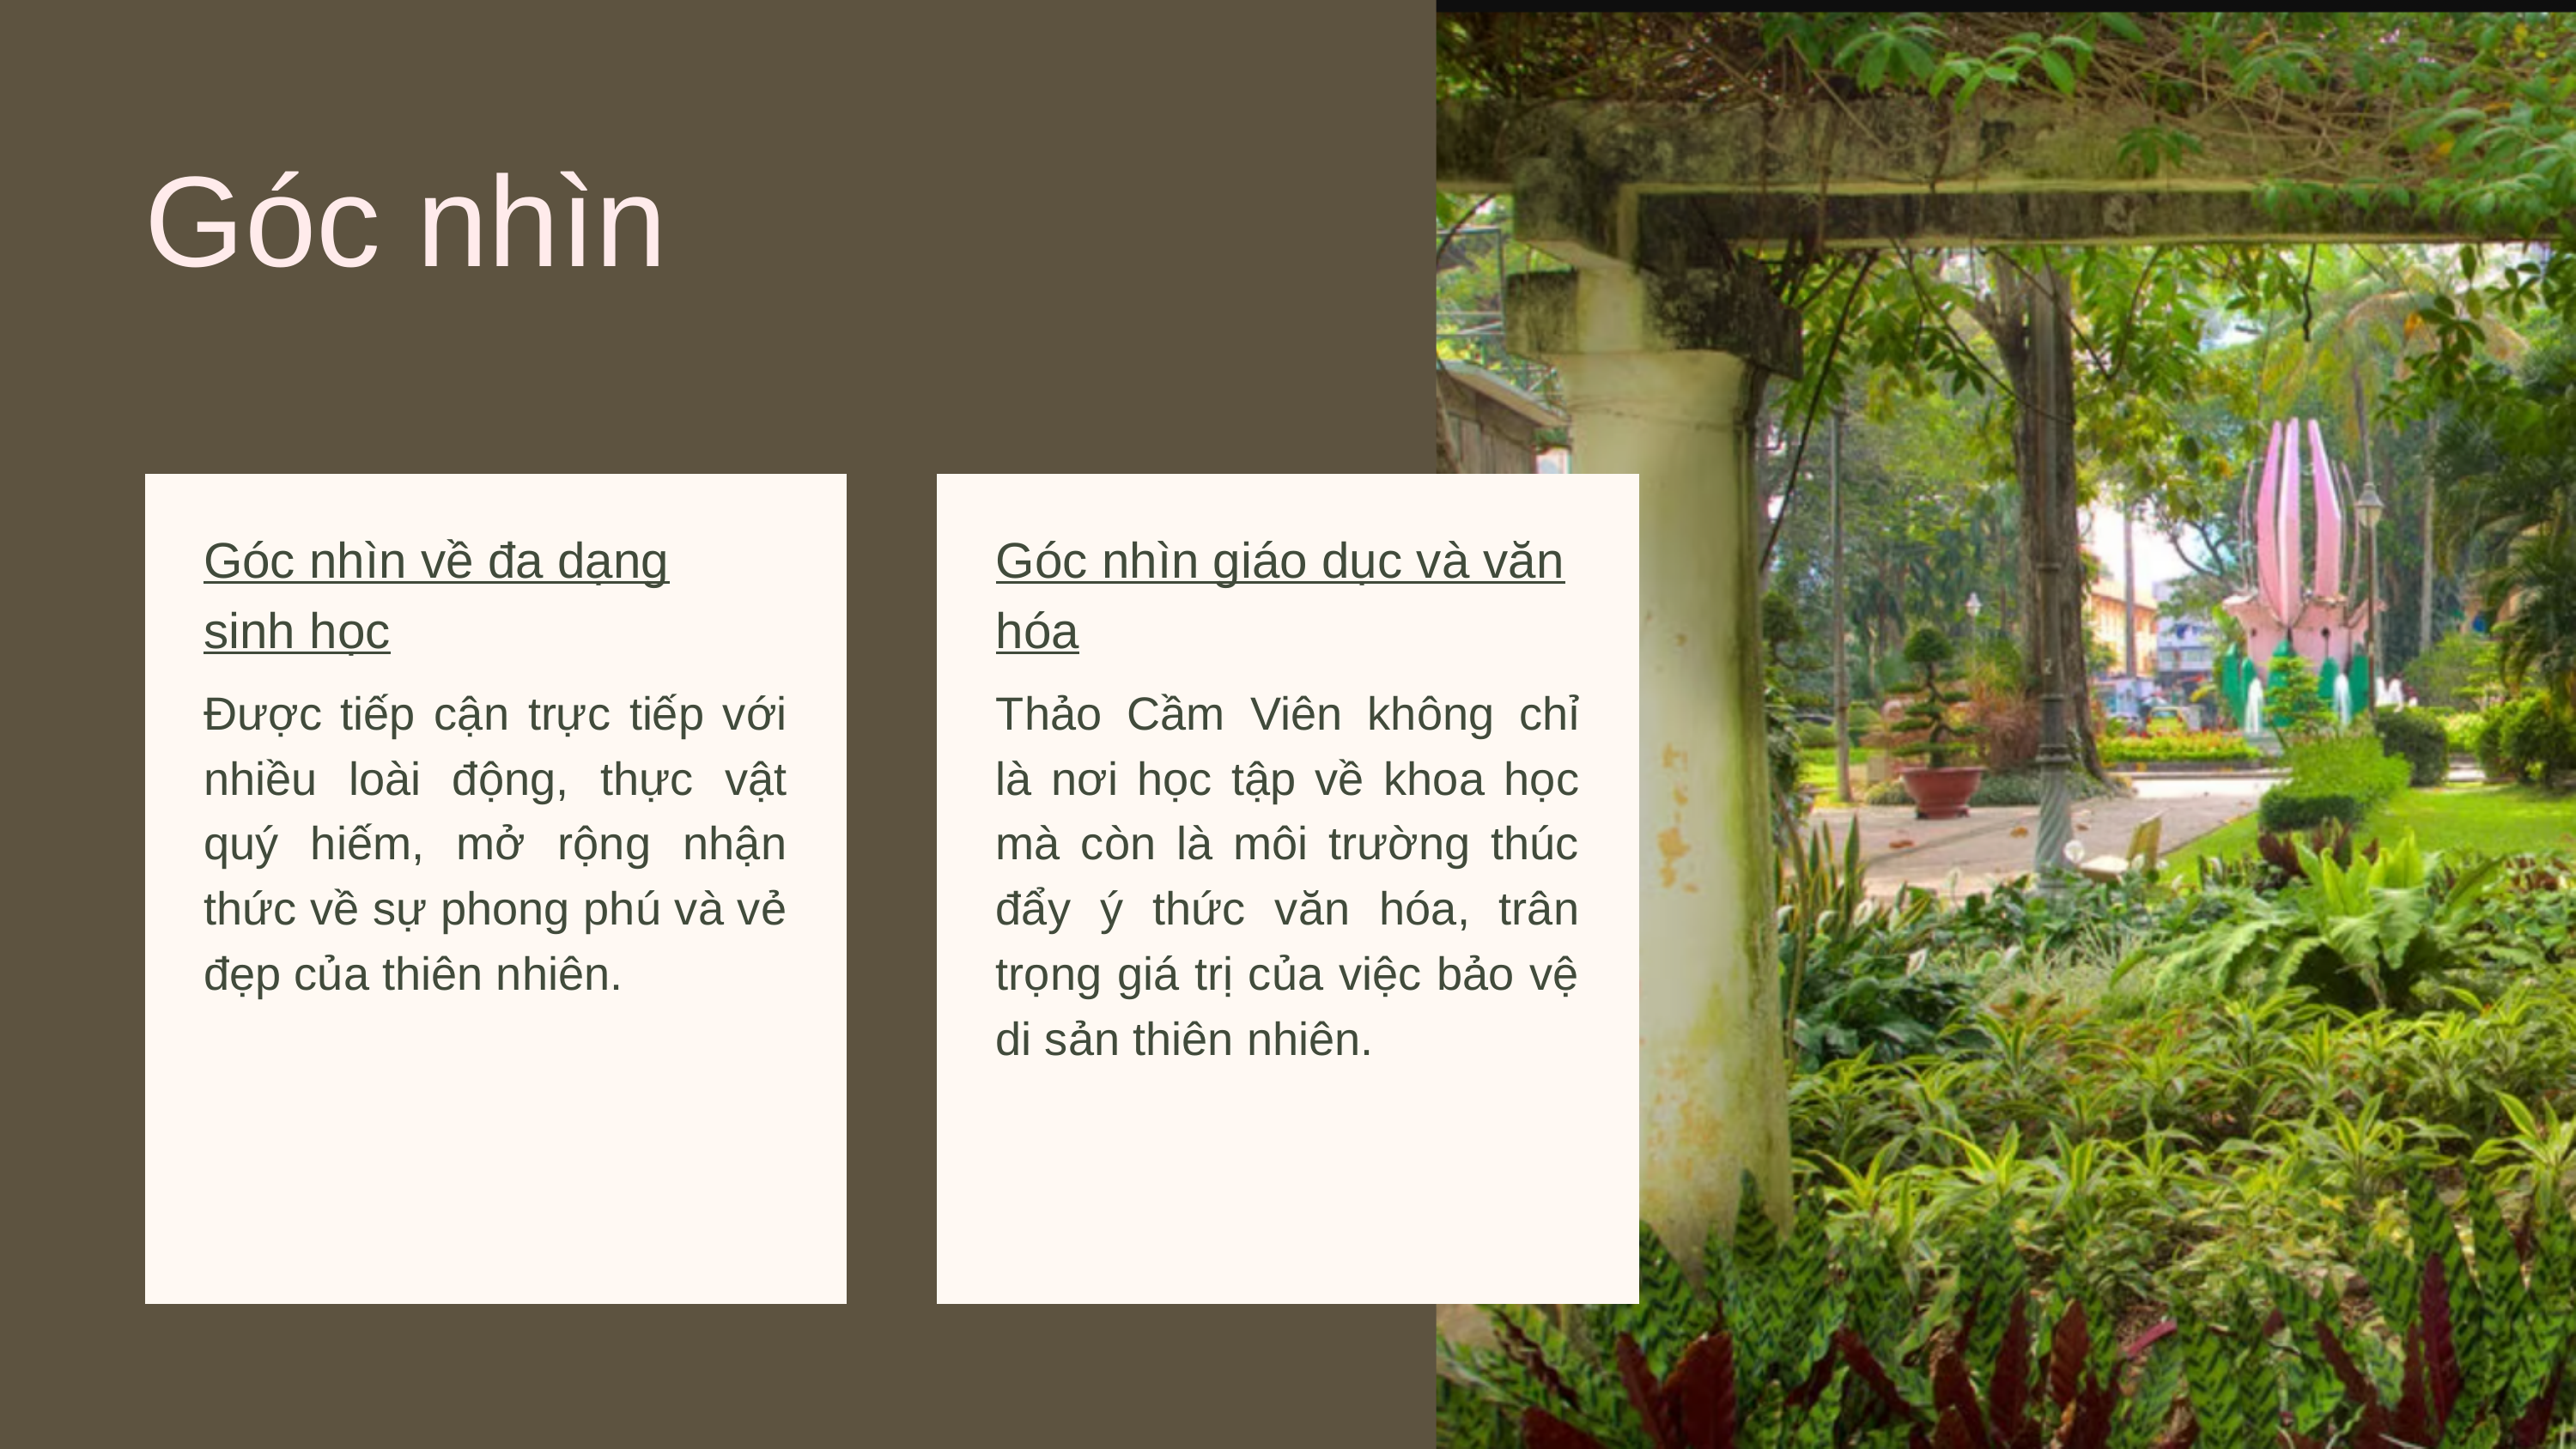

Góc nhìn

Góc nhìn về đa dạng sinh học
Góc nhìn giáo dục và văn hóa
Được tiếp cận trực tiếp với nhiều loài động, thực vật quý hiếm, mở rộng nhận thức về sự phong phú và vẻ đẹp của thiên nhiên.
Thảo Cầm Viên không chỉ là nơi học tập về khoa học mà còn là môi trường thúc đẩy ý thức văn hóa, trân trọng giá trị của việc bảo vệ di sản thiên nhiên.